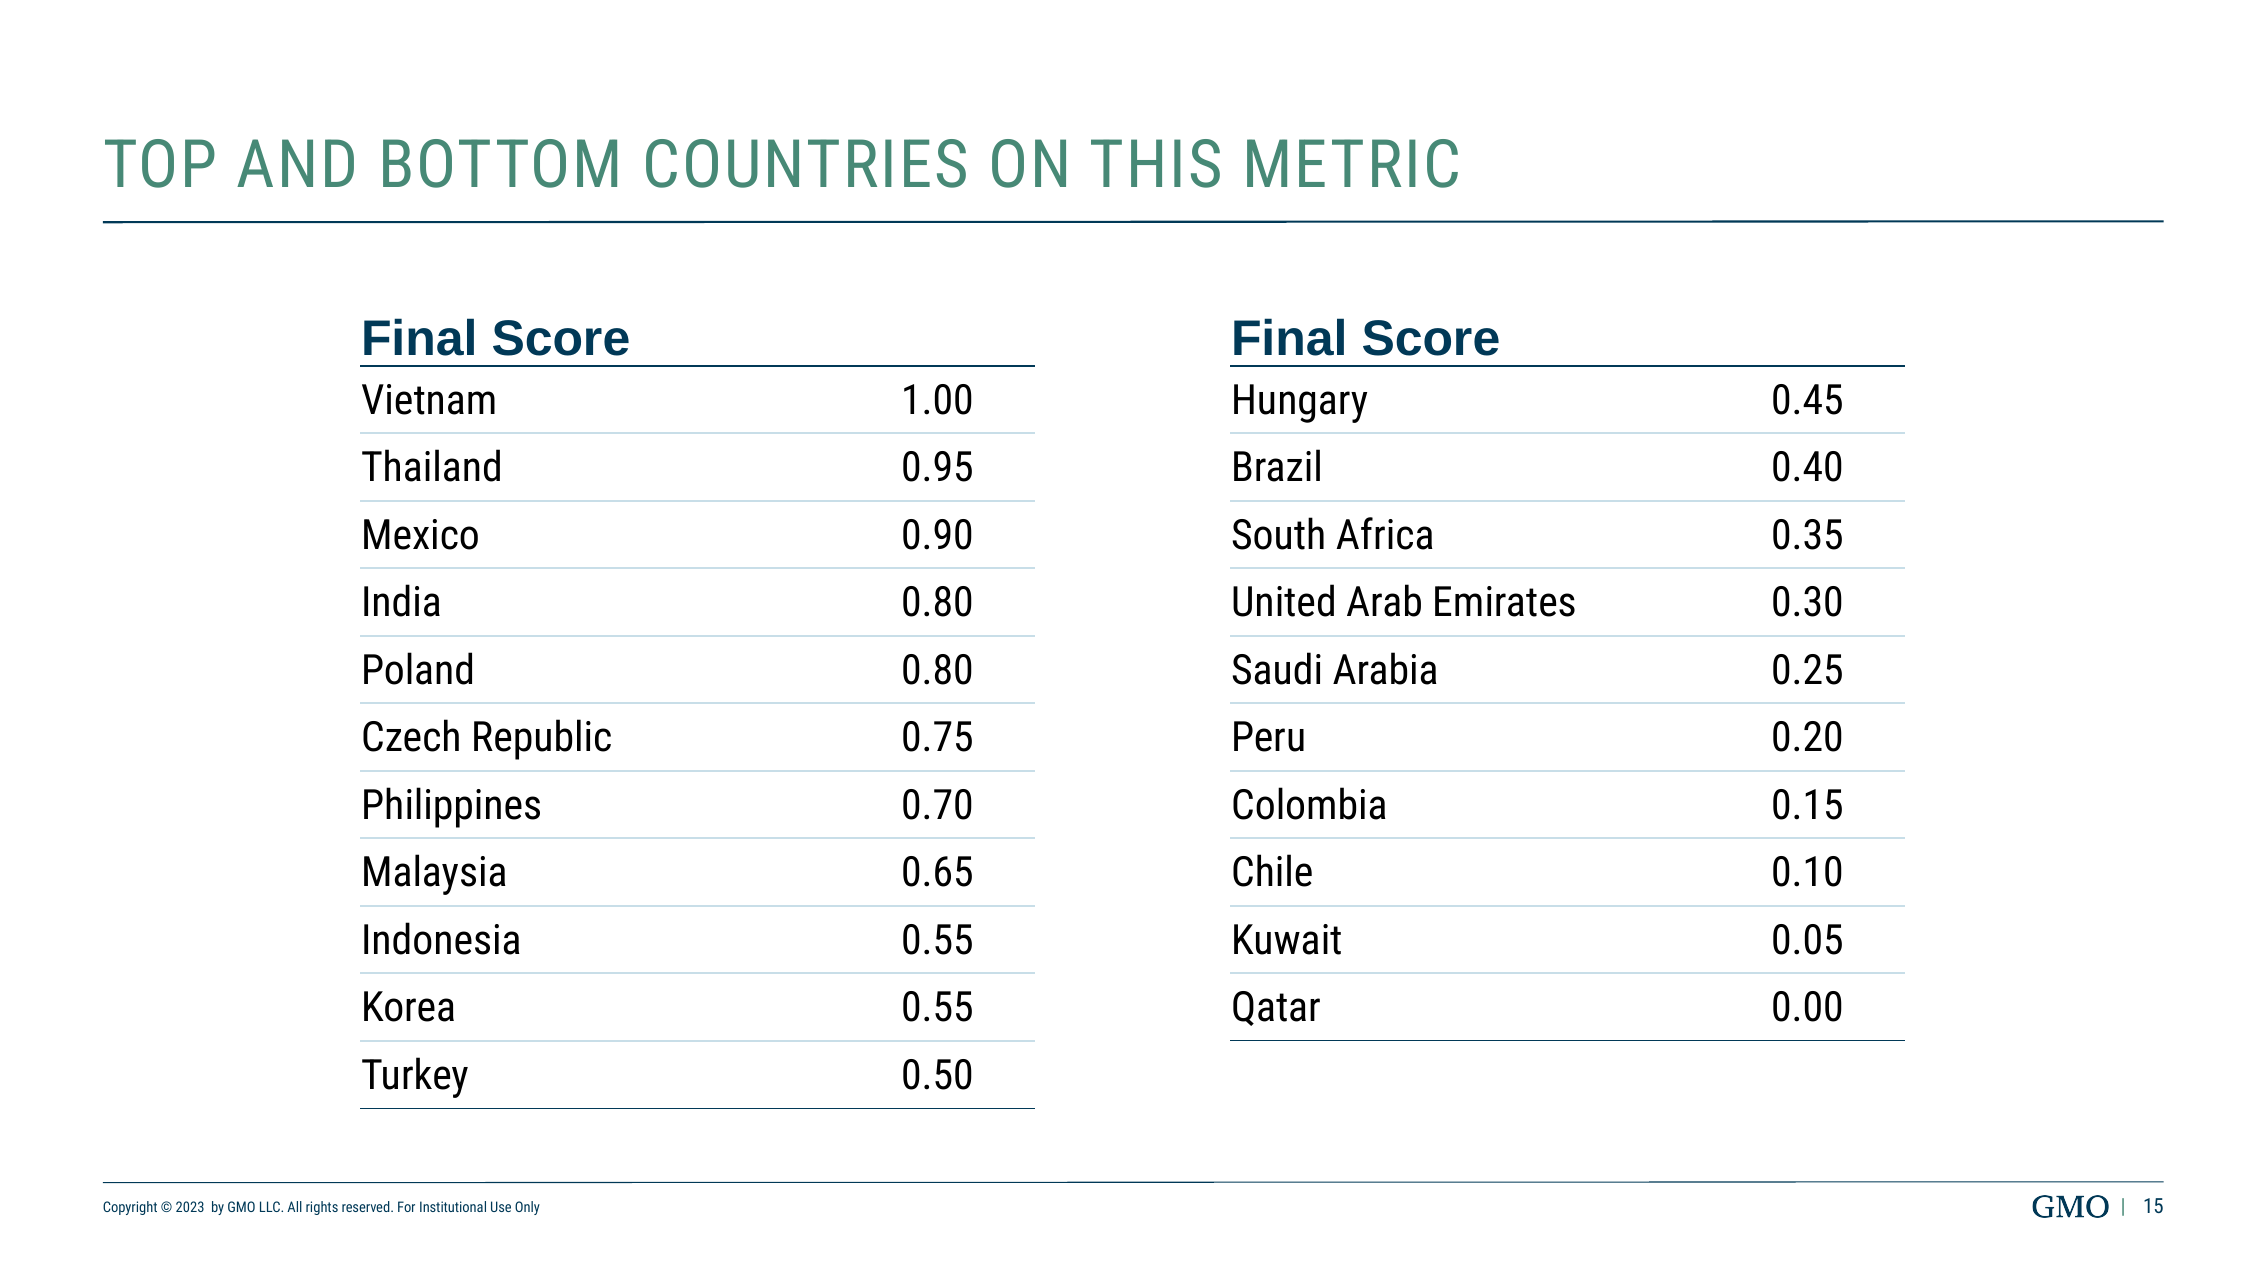

# Top and Bottom countries on this metric
| Final Score |  |  | Final Score |  |
| --- | --- | --- | --- | --- |
| Vietnam | 1.00 |  | Hungary | 0.45 |
| Thailand | 0.95 |  | Brazil | 0.40 |
| Mexico | 0.90 |  | South Africa | 0.35 |
| India | 0.80 |  | United Arab Emirates | 0.30 |
| Poland | 0.80 |  | Saudi Arabia | 0.25 |
| Czech Republic | 0.75 |  | Peru | 0.20 |
| Philippines | 0.70 |  | Colombia | 0.15 |
| Malaysia | 0.65 |  | Chile | 0.10 |
| Indonesia | 0.55 |  | Kuwait | 0.05 |
| Korea | 0.55 |  | Qatar | 0.00 |
| Turkey | 0.50 |  |  |  |